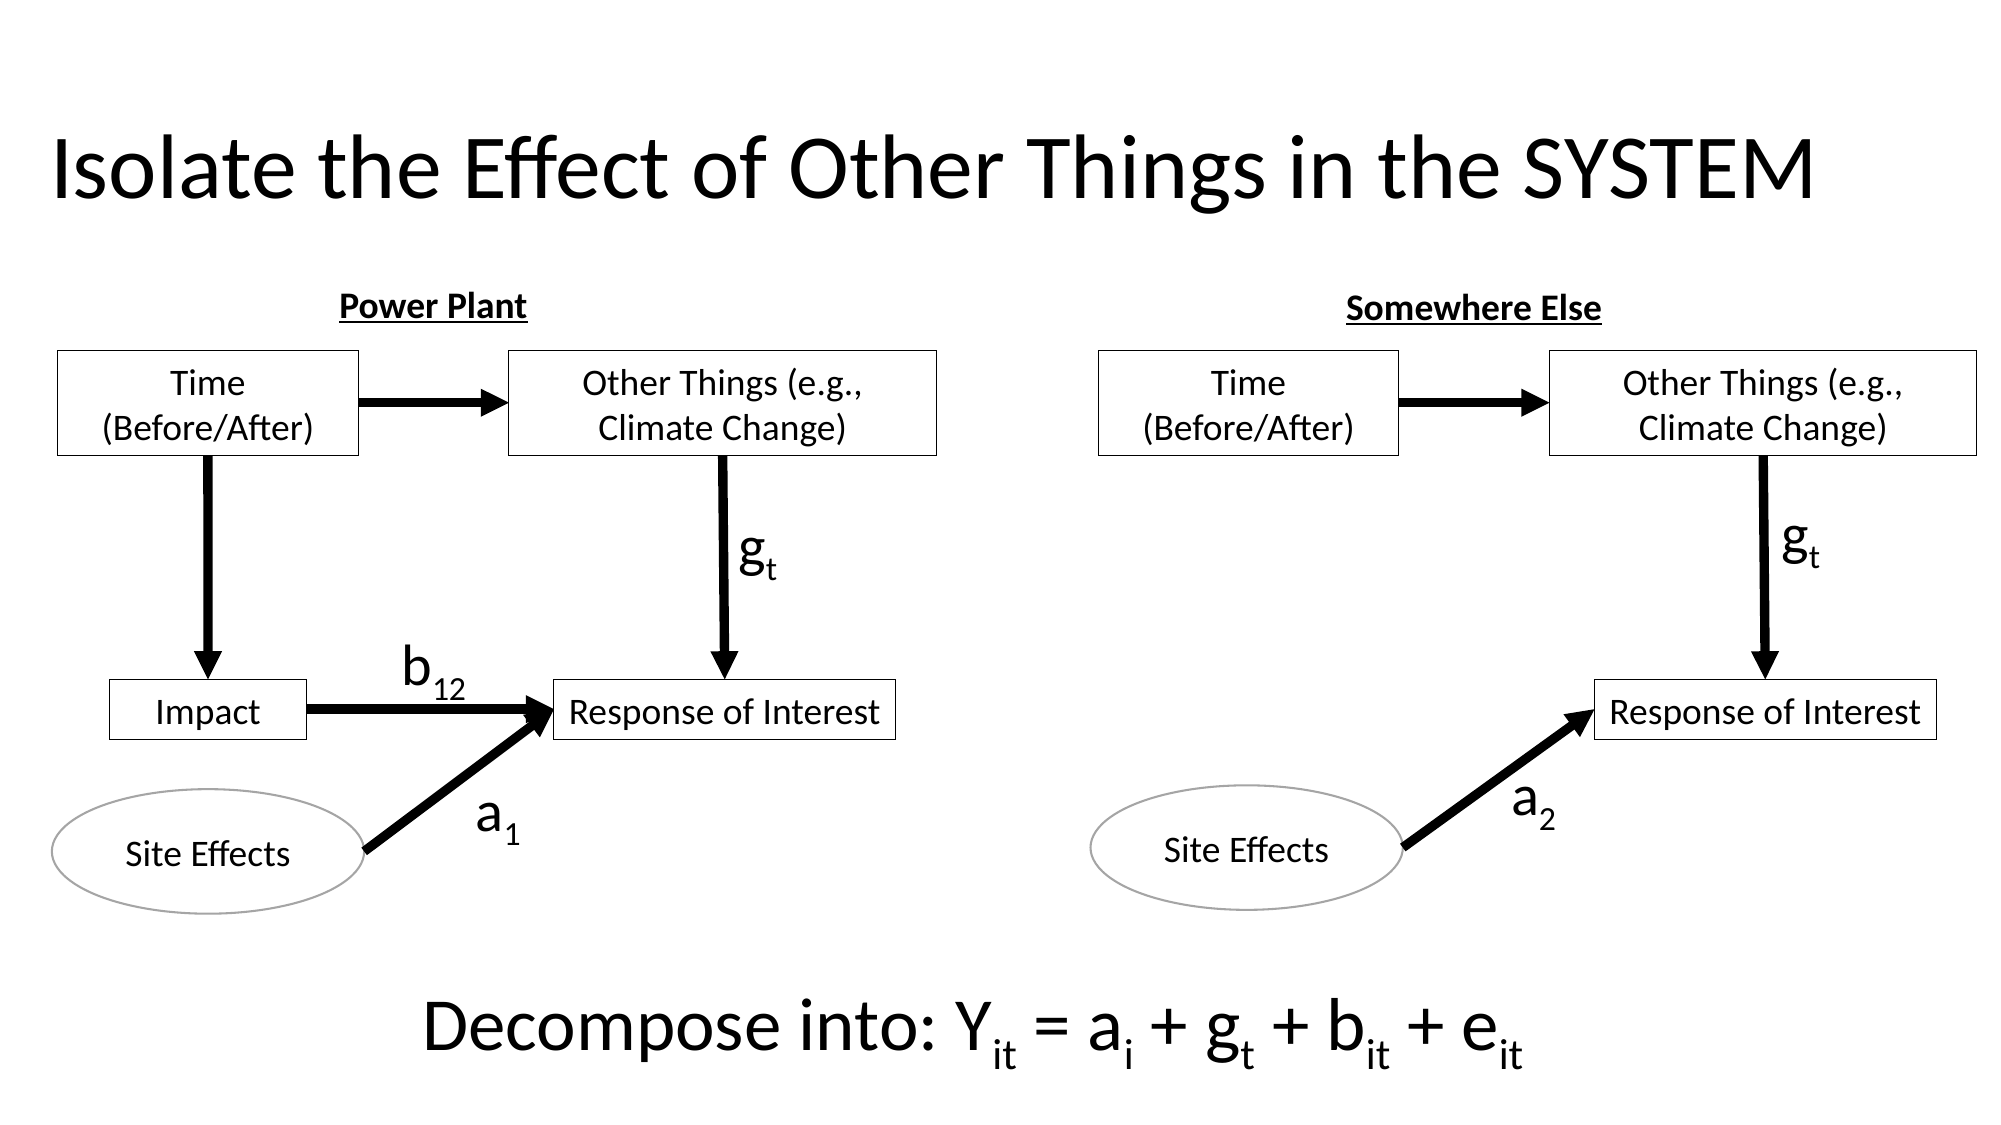

# Isolate the Effect of Other Things in the SYSTEM
Power Plant
Somewhere Else
Time
(Before/After)
Other Things (e.g., Climate Change)
Time
(Before/After)
Other Things (e.g., Climate Change)
gt
gt
b12
Impact
Response of Interest
Response of Interest
a2
a1
Site Effects
Site Effects
Decompose into: Yit = ai + gt + bit + eit